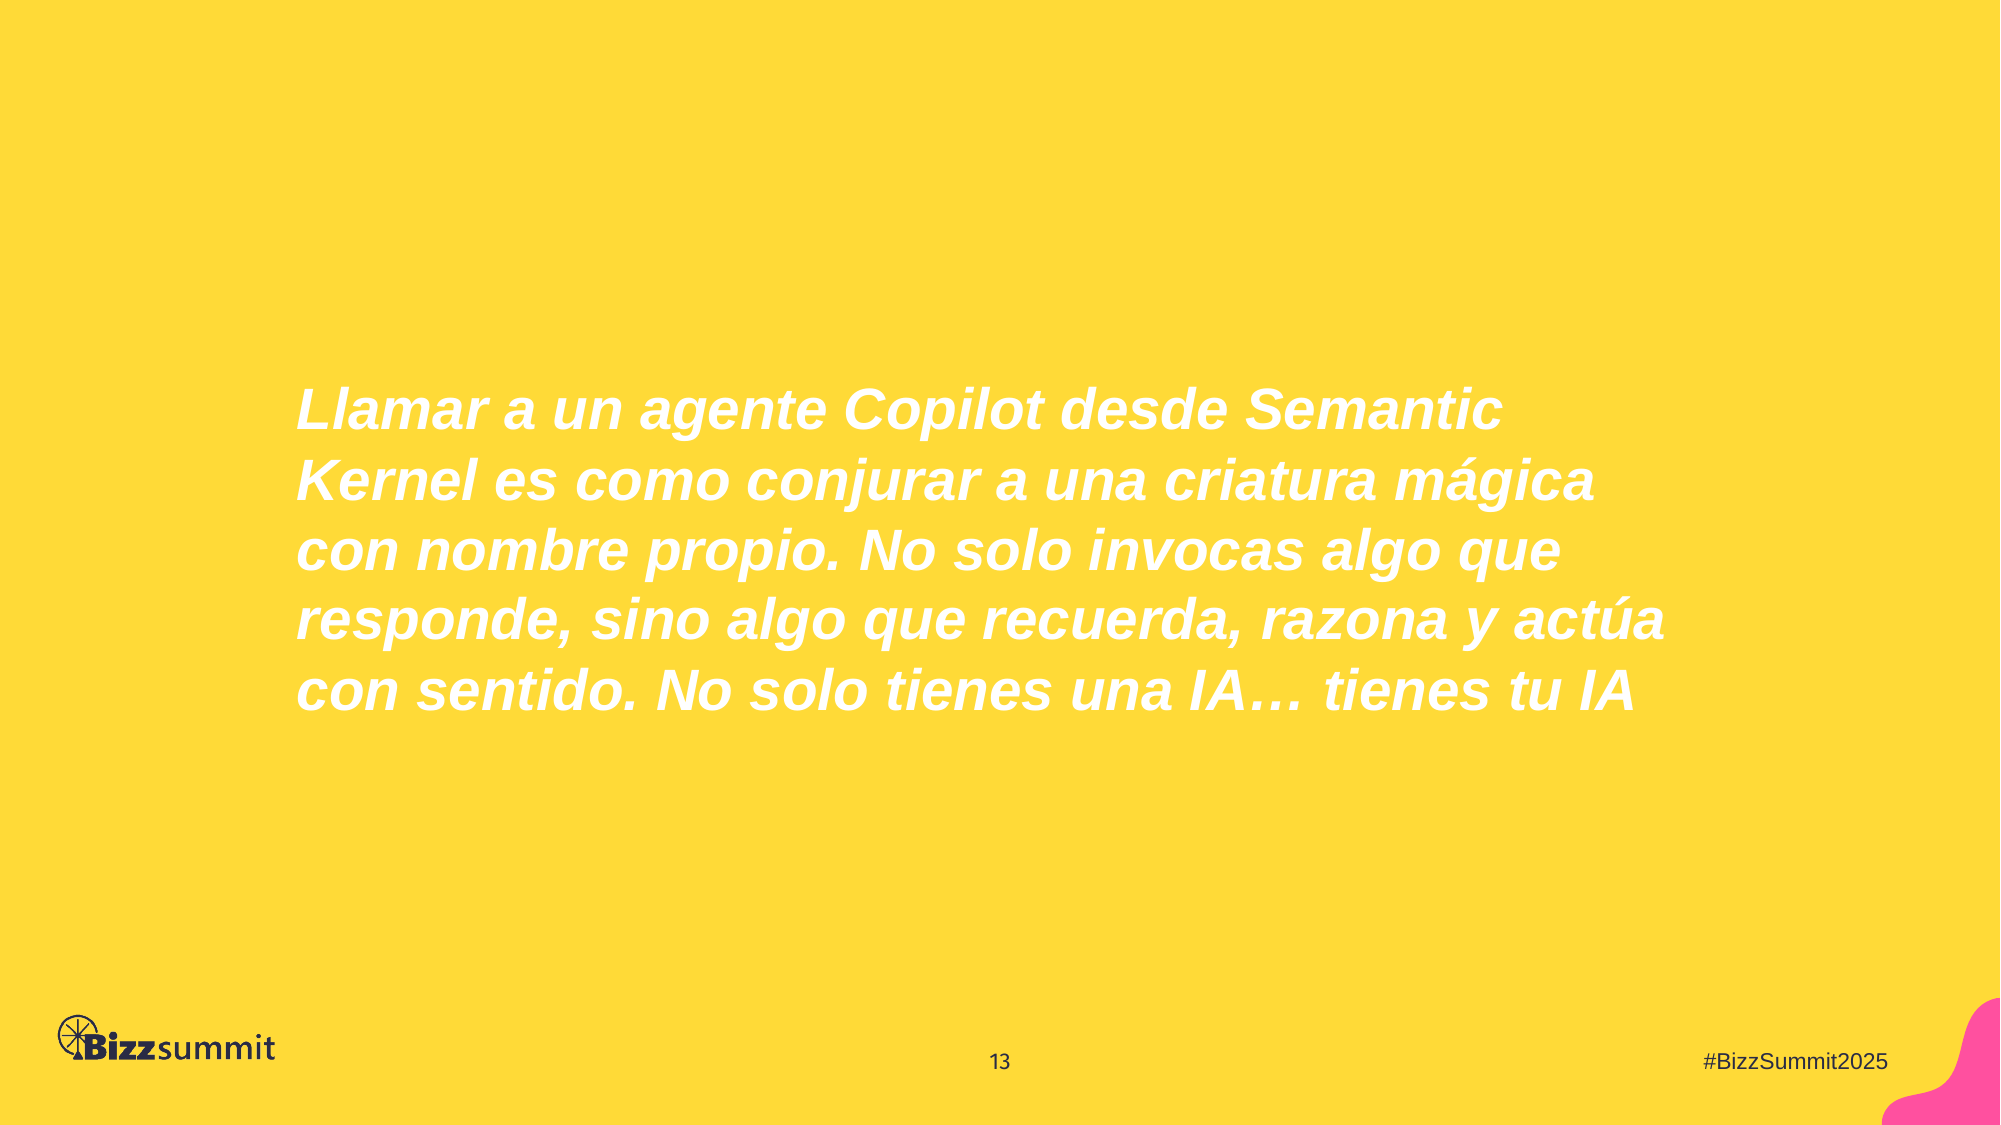

Llamar a un agente Copilot desde Semantic Kernel es como conjurar a una criatura mágica con nombre propio. No solo invocas algo que responde, sino algo que recuerda, razona y actúa con sentido. No solo tienes una IA… tienes tu IA